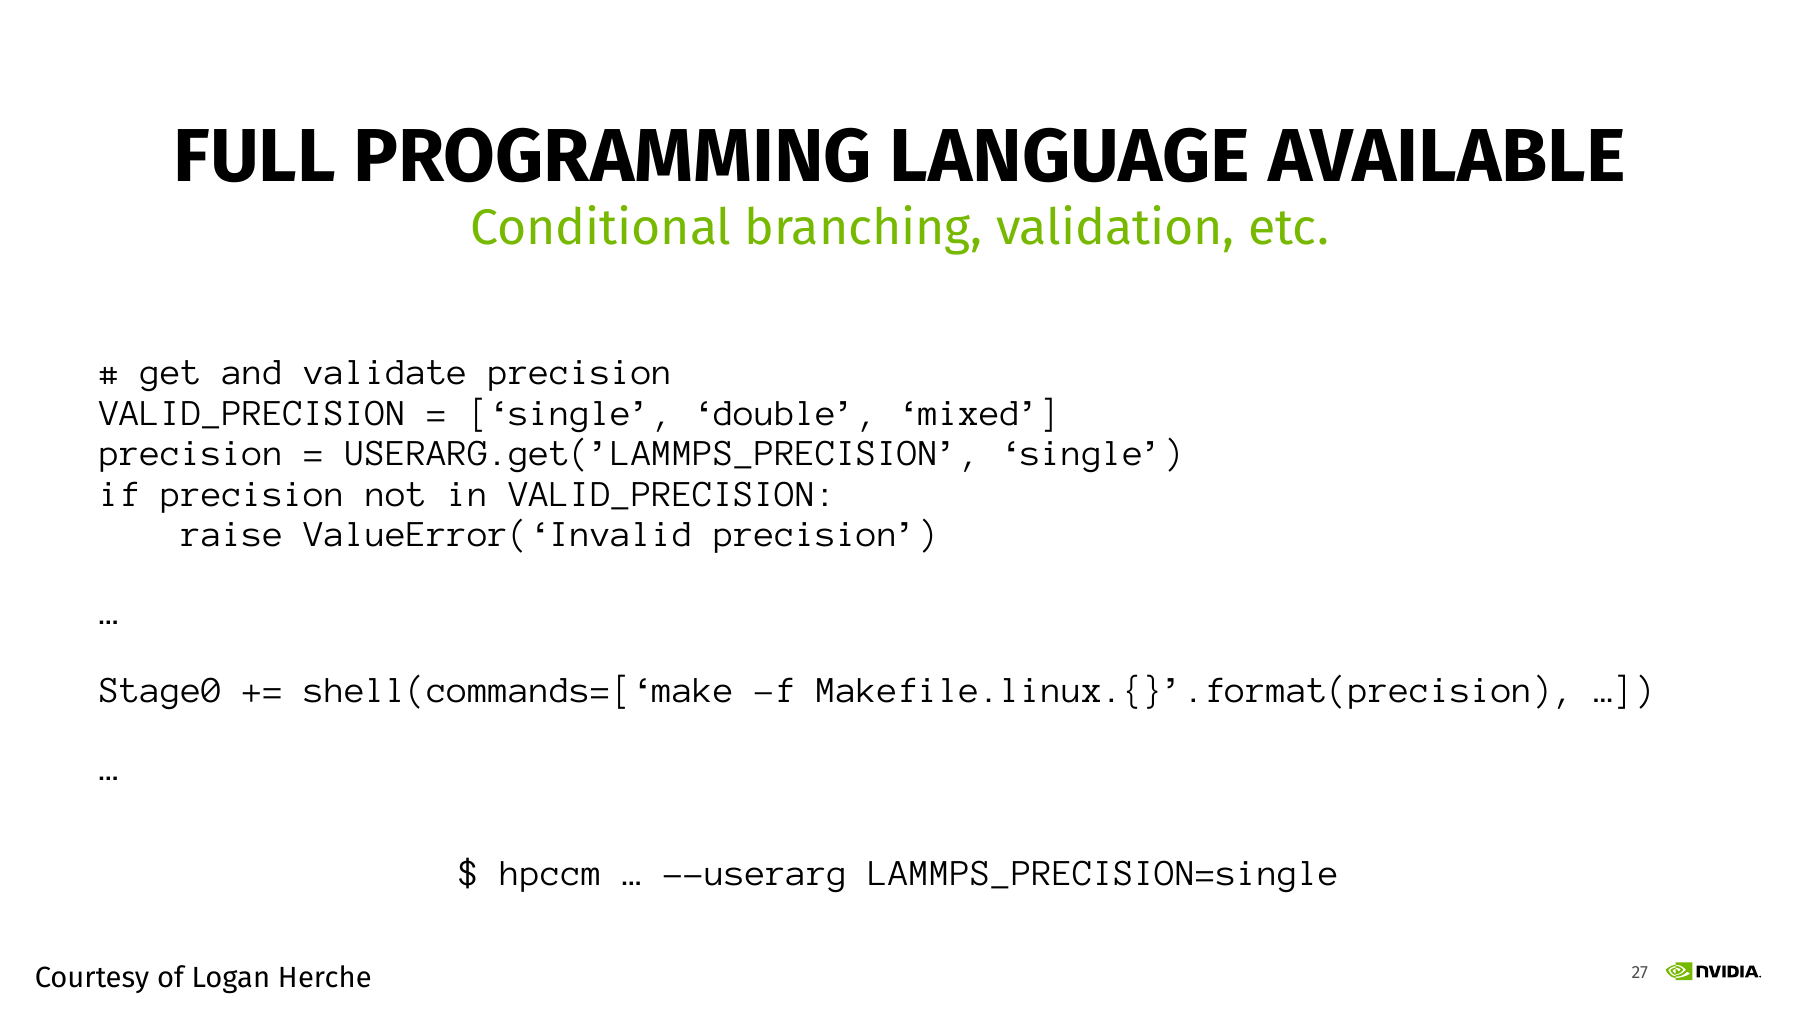

# Full programming language available
Conditional branching, validation, etc.
# get and validate precision VALID_PRECISION = [‘single’, ‘double’, ‘mixed’] precision = USERARG.get(’LAMMPS_PRECISION’, ‘single’) if precision not in VALID_PRECISION: raise ValueError(‘Invalid precision’)
…
Stage0 += shell(commands=[‘make –f Makefile.linux.{}’.format(precision), …])
…
$ hpccm … --userarg LAMMPS_PRECISION=single
Courtesy of Logan Herche